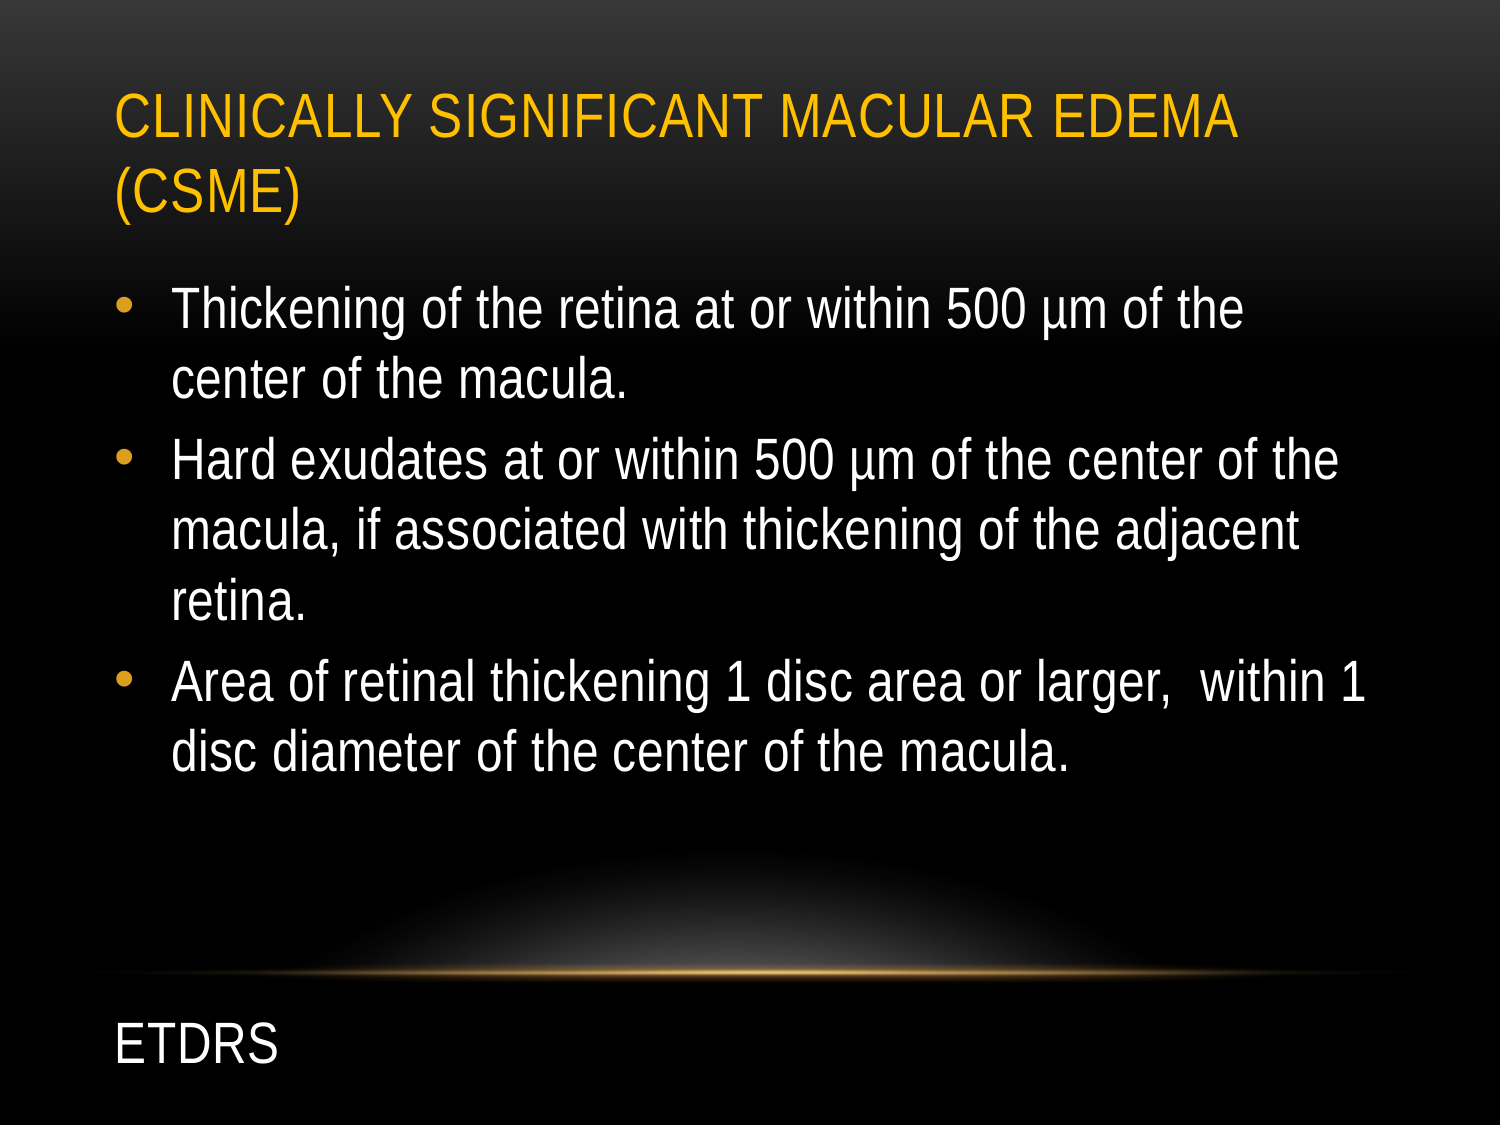

# Clinically significant macular edema (CSME)
Thickening of the retina at or within 500 µm of the center of the macula.
Hard exudates at or within 500 µm of the center of the macula, if associated with thickening of the adjacent retina.
Area of retinal thickening 1 disc area or larger,  within 1 disc diameter of the center of the macula.
                                                                                                                                                                                                                                                                           ETDRS